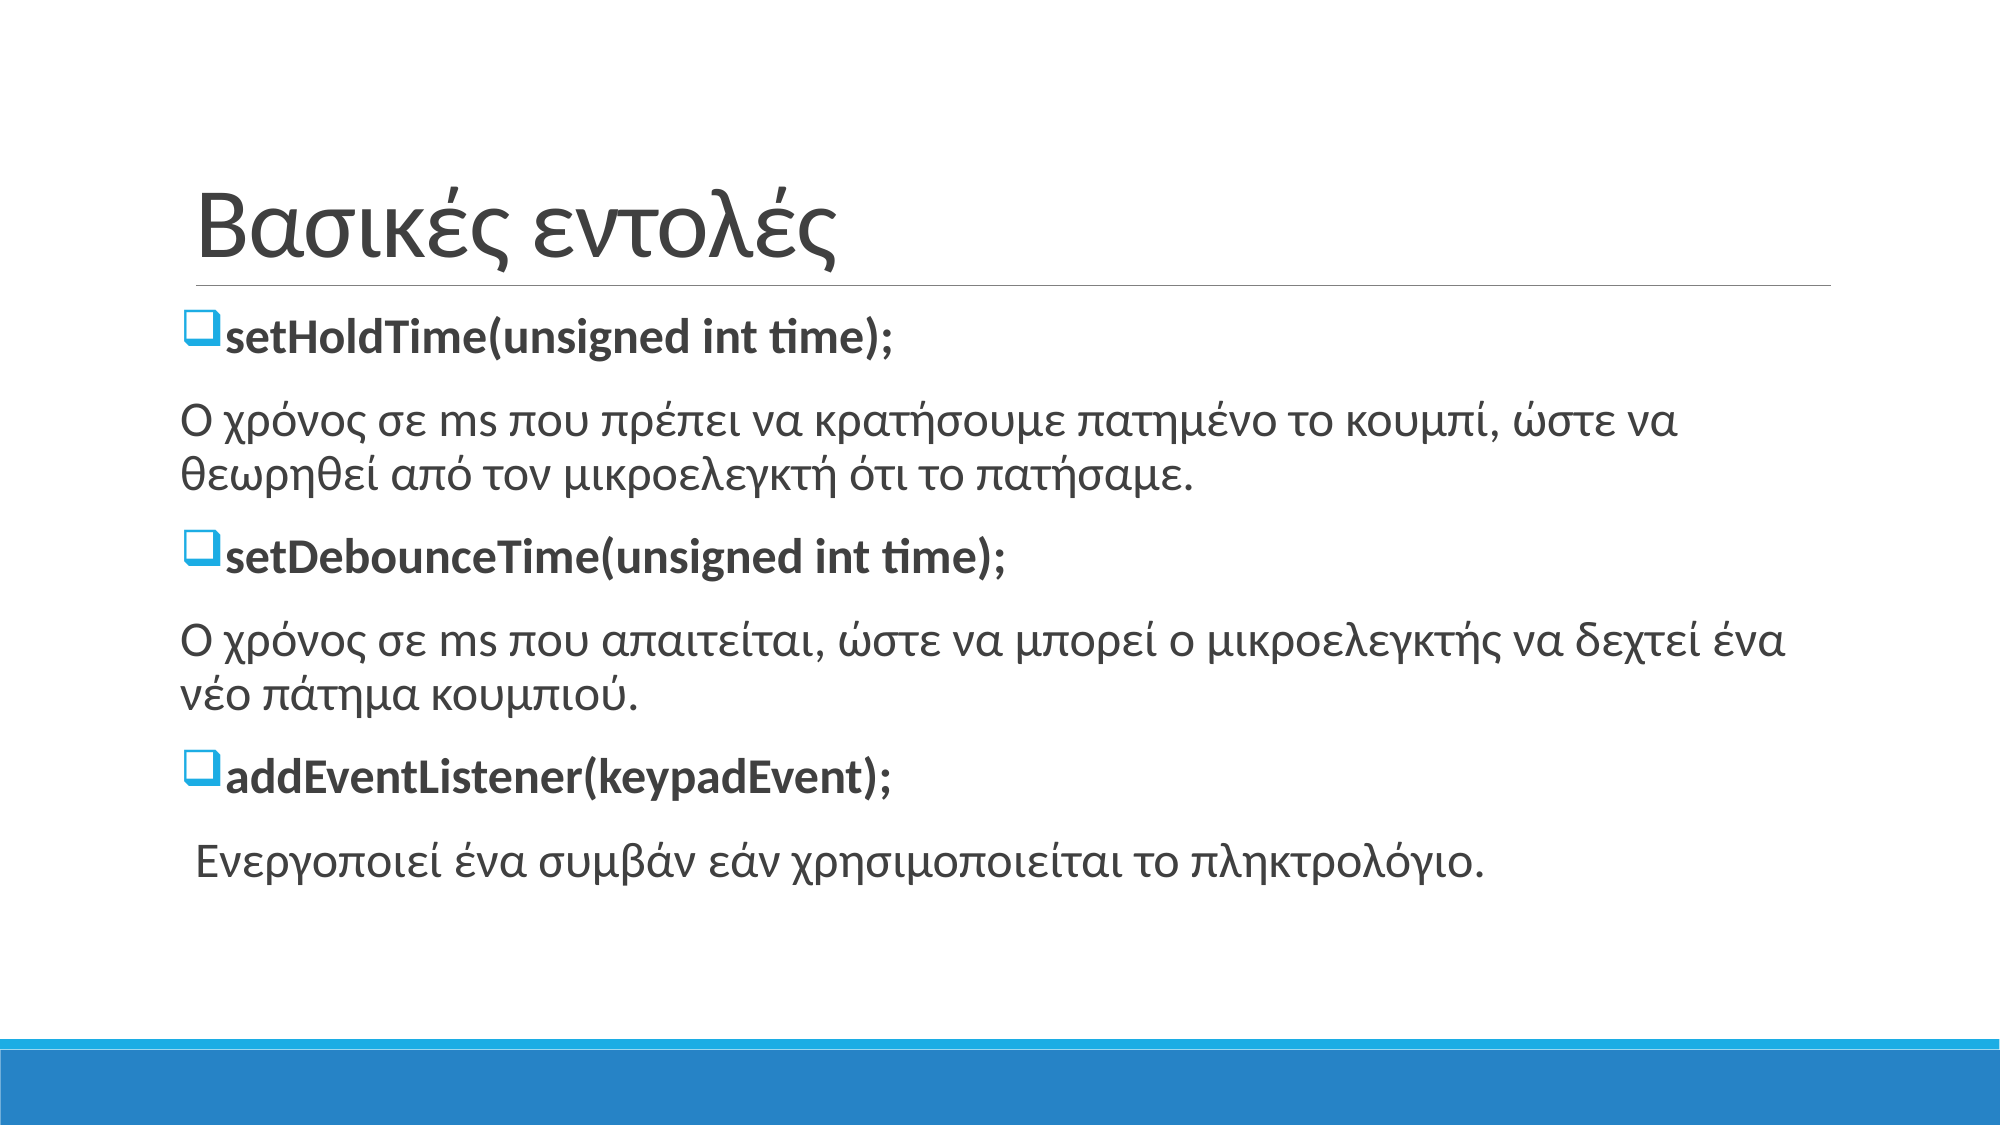

# Βασικές εντολές
setHoldTime(unsigned int time);
Ο χρόνος σε ms που πρέπει να κρατήσουμε πατημένο το κουμπί, ώστε να θεωρηθεί από τον μικροελεγκτή ότι το πατήσαμε.
setDebounceTime(unsigned int time);
Ο χρόνος σε ms που απαιτείται, ώστε να μπορεί ο μικροελεγκτής να δεχτεί ένα νέο πάτημα κουμπιού.
addEventListener(keypadEvent);
Ενεργοποιεί ένα συμβάν εάν χρησιμοποιείται το πληκτρολόγιο.